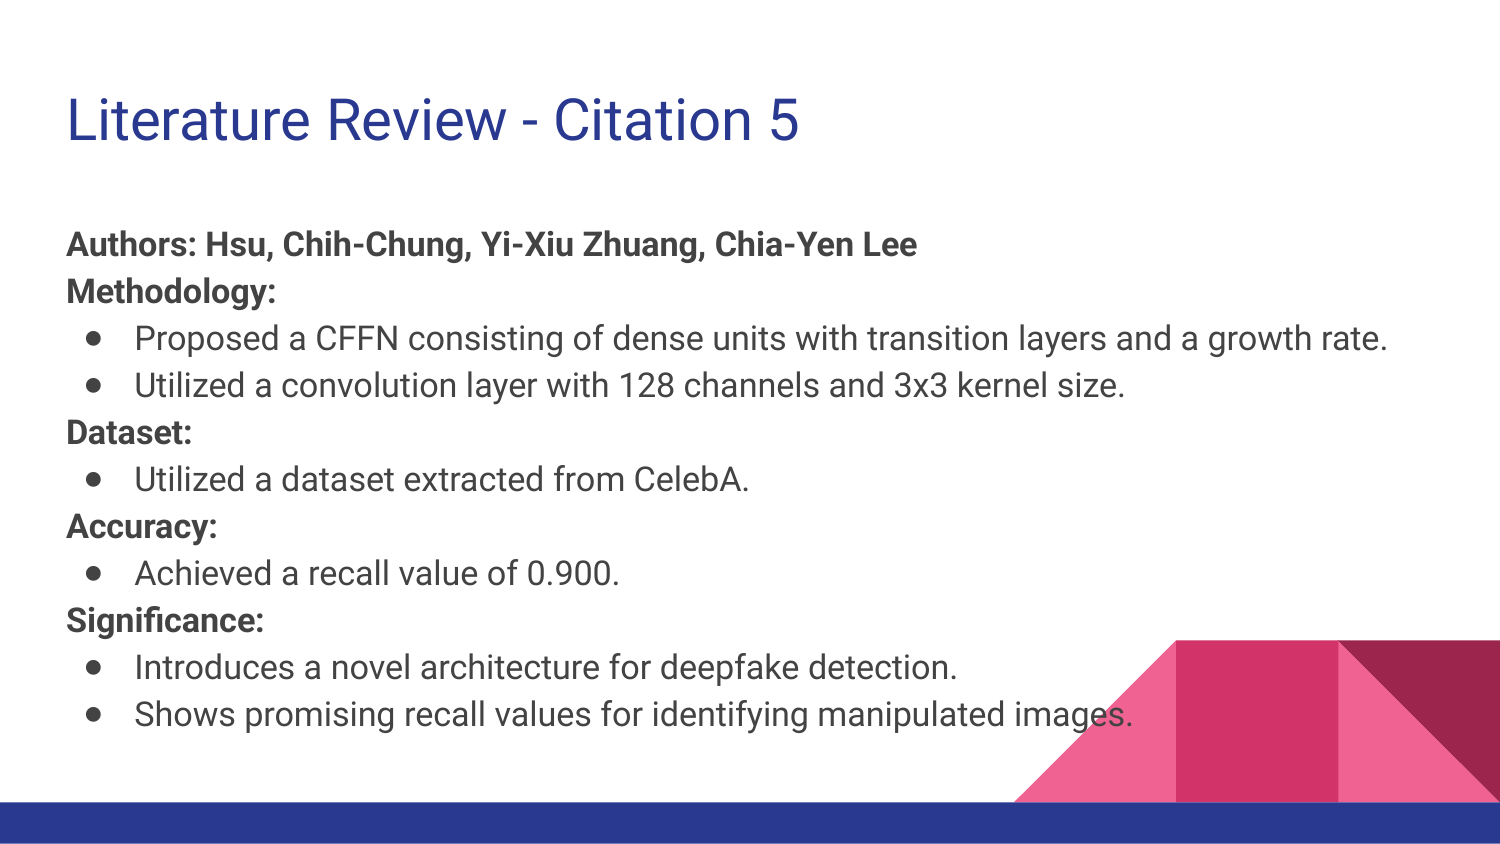

# Literature Review - Citation 5
Authors: Hsu, Chih-Chung, Yi-Xiu Zhuang, Chia-Yen Lee
Methodology:
Proposed a CFFN consisting of dense units with transition layers and a growth rate.
Utilized a convolution layer with 128 channels and 3x3 kernel size.
Dataset:
Utilized a dataset extracted from CelebA.
Accuracy:
Achieved a recall value of 0.900.
Significance:
Introduces a novel architecture for deepfake detection.
Shows promising recall values for identifying manipulated images.